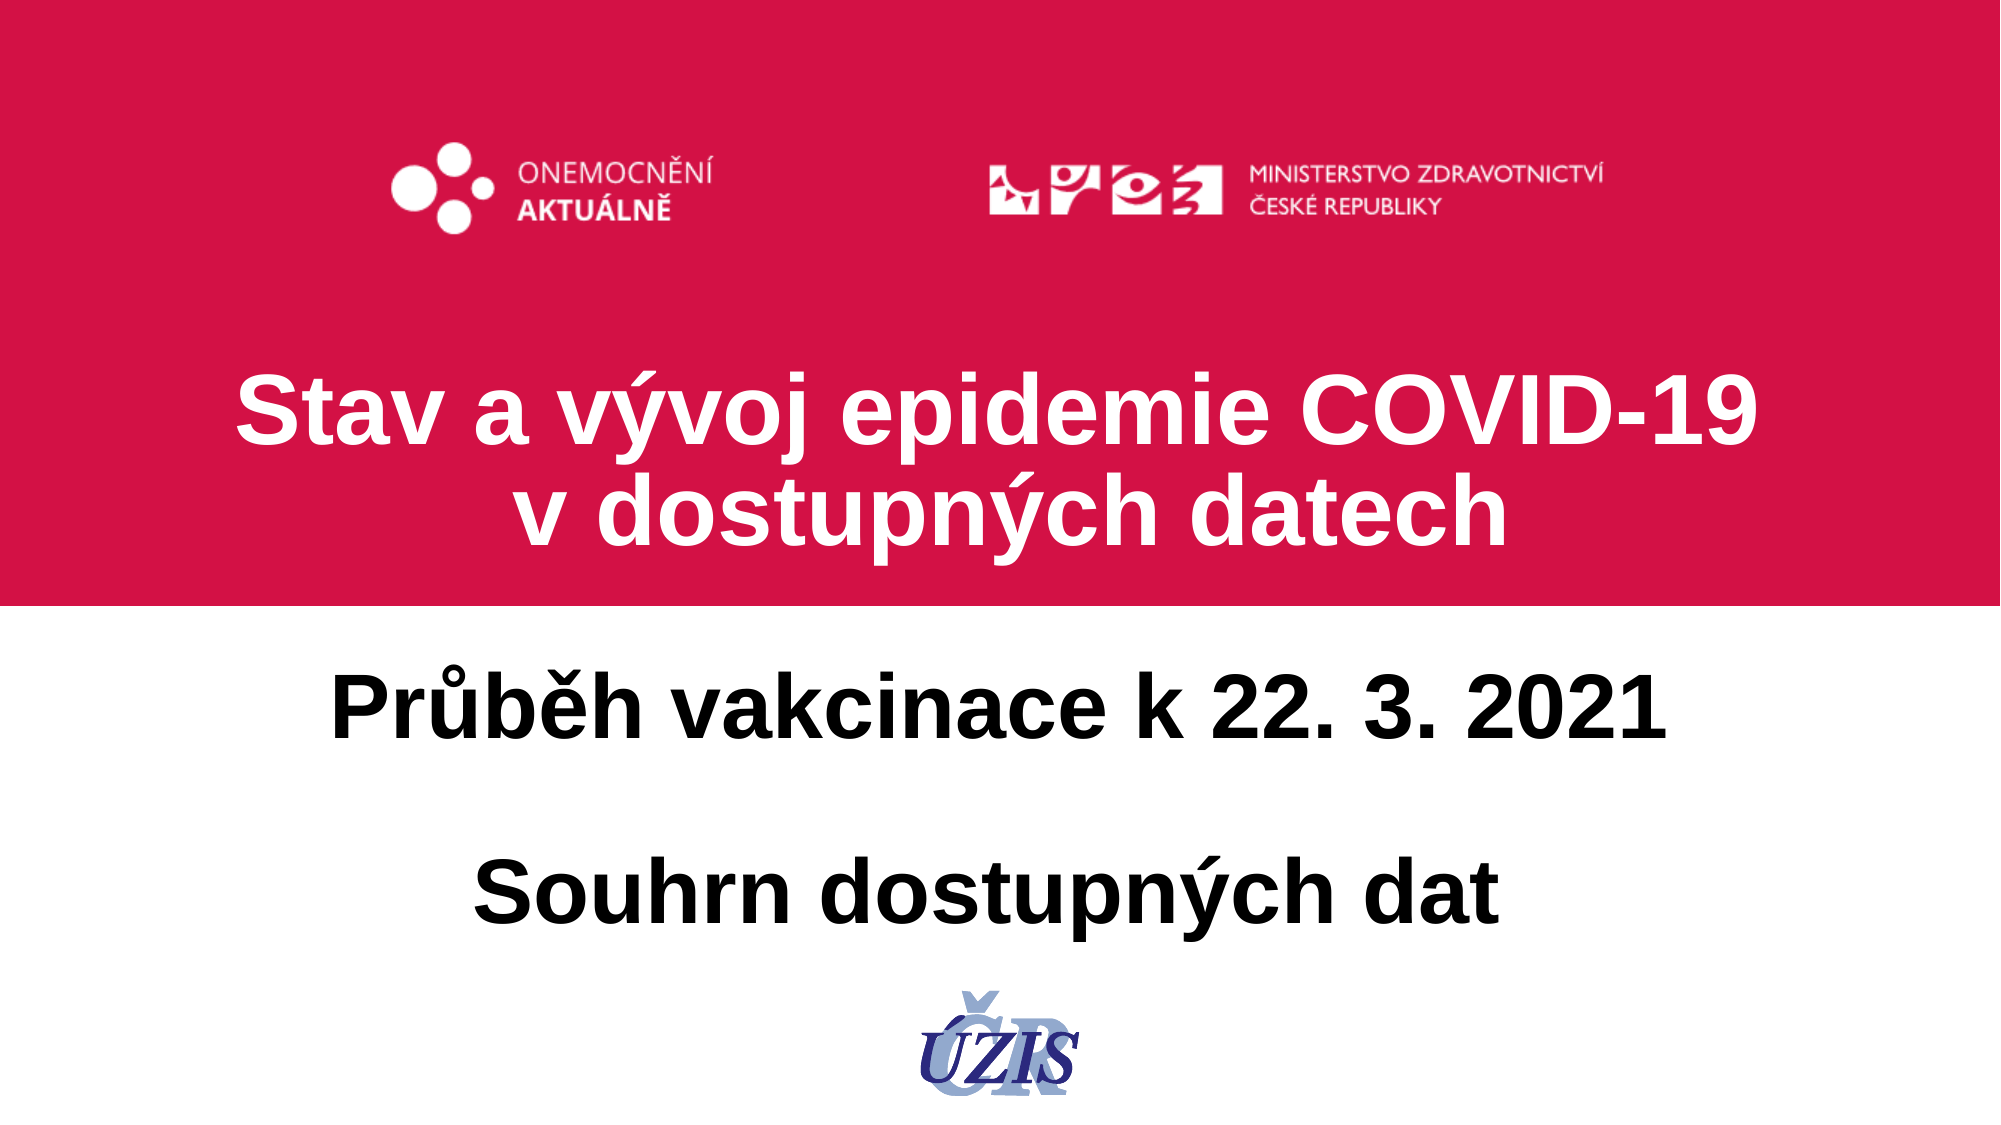

Stav a vývoj epidemie COVID-19
v dostupných datech
Průběh vakcinace k 22. 3. 2021

Souhrn dostupných dat